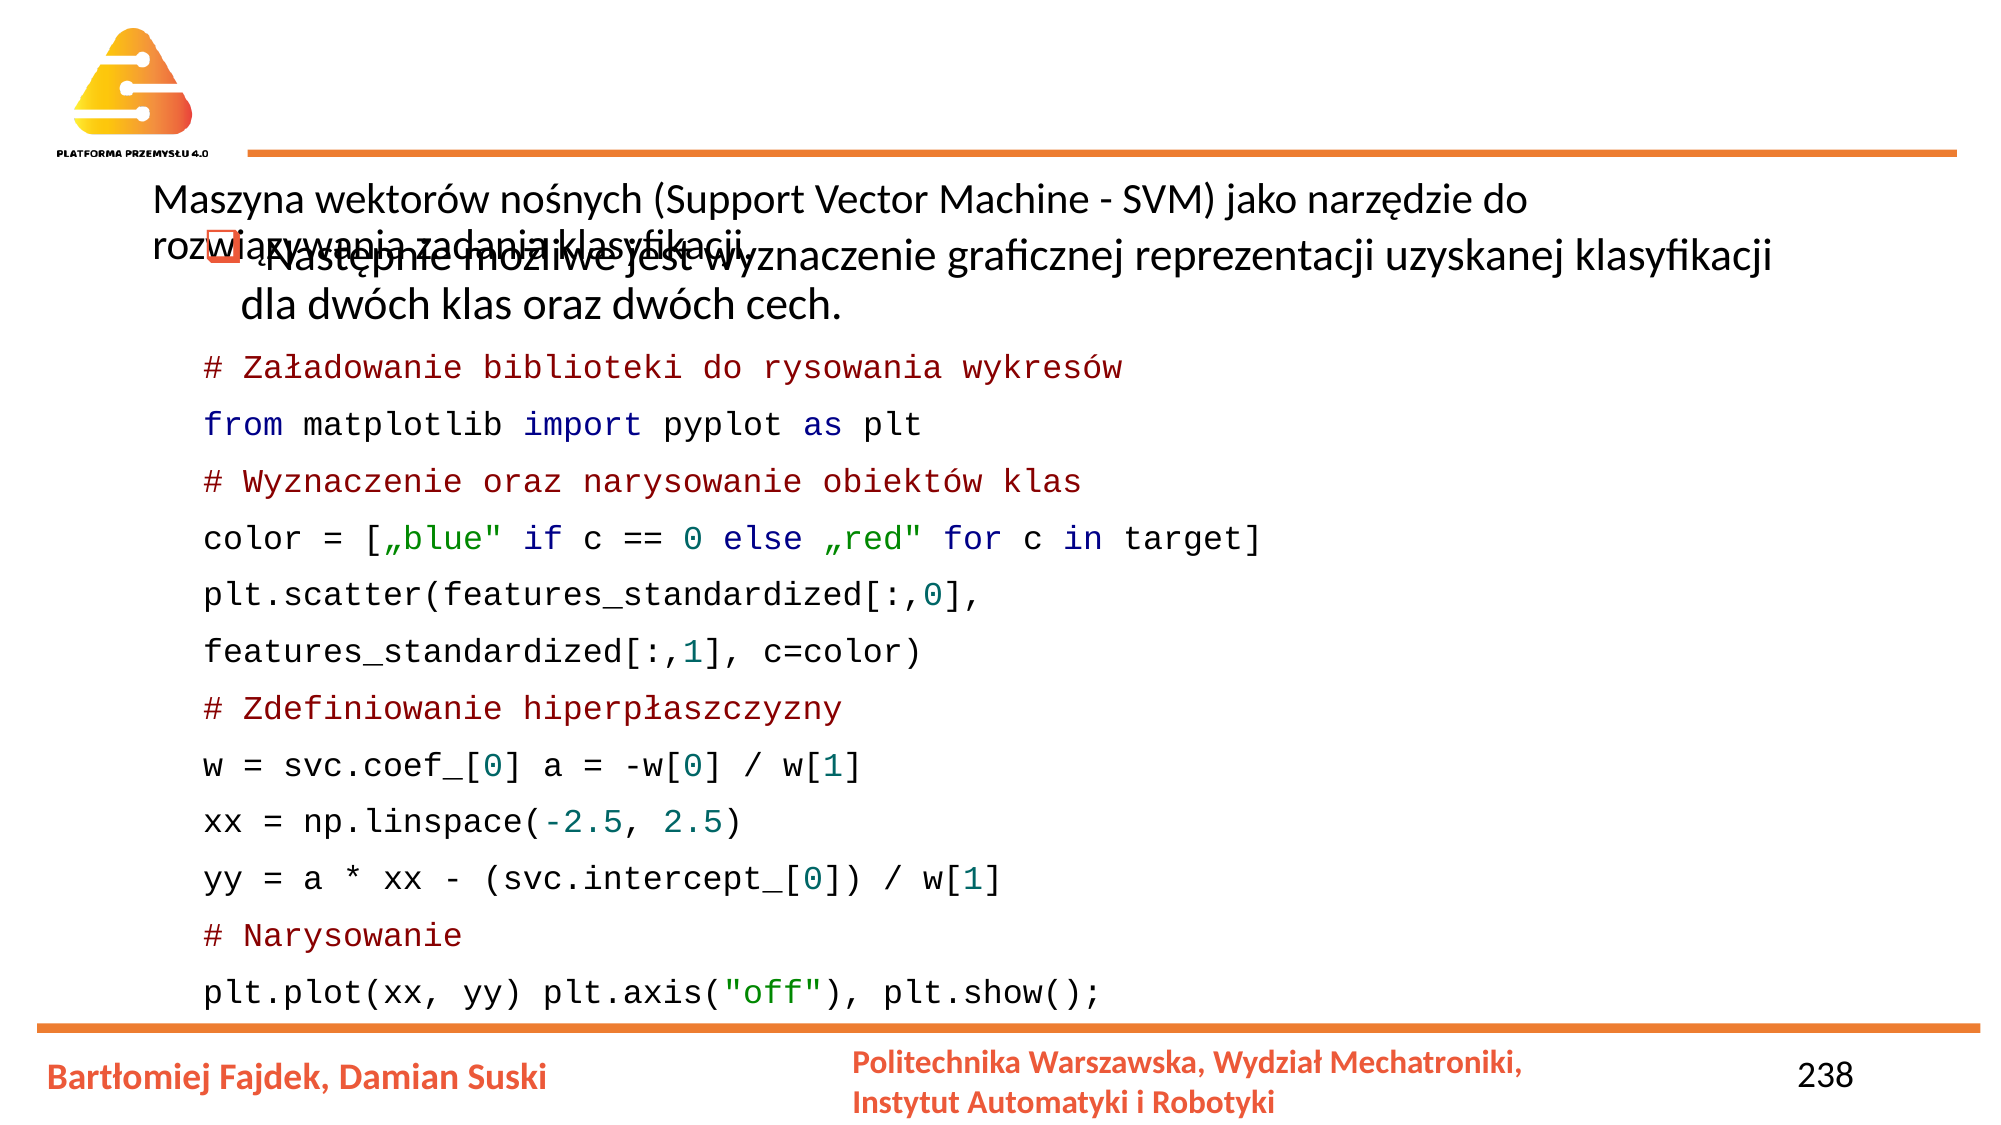

# Maszyna wektorów nośnych (Support Vector Machine - SVM) jako narzędzie do rozwiązywania zadania klasyfikacji.
  Następnie możliwe jest wyznaczenie graficznej reprezentacji uzyskanej klasyfikacji dla dwóch klas oraz dwóch cech.
# Załadowanie biblioteki do rysowania wykresów
from matplotlib import pyplot as plt
# Wyznaczenie oraz narysowanie obiektów klas
color = [„blue" if c == 0 else „red" for c in target]
plt.scatter(features_standardized[:,0],
features_standardized[:,1], c=color)
# Zdefiniowanie hiperpłaszczyzny
w = svc.coef_[0] a = -w[0] / w[1]
xx = np.linspace(-2.5, 2.5)
yy = a * xx - (svc.intercept_[0]) / w[1]
# Narysowanie
plt.plot(xx, yy) plt.axis("off"), plt.show();
238